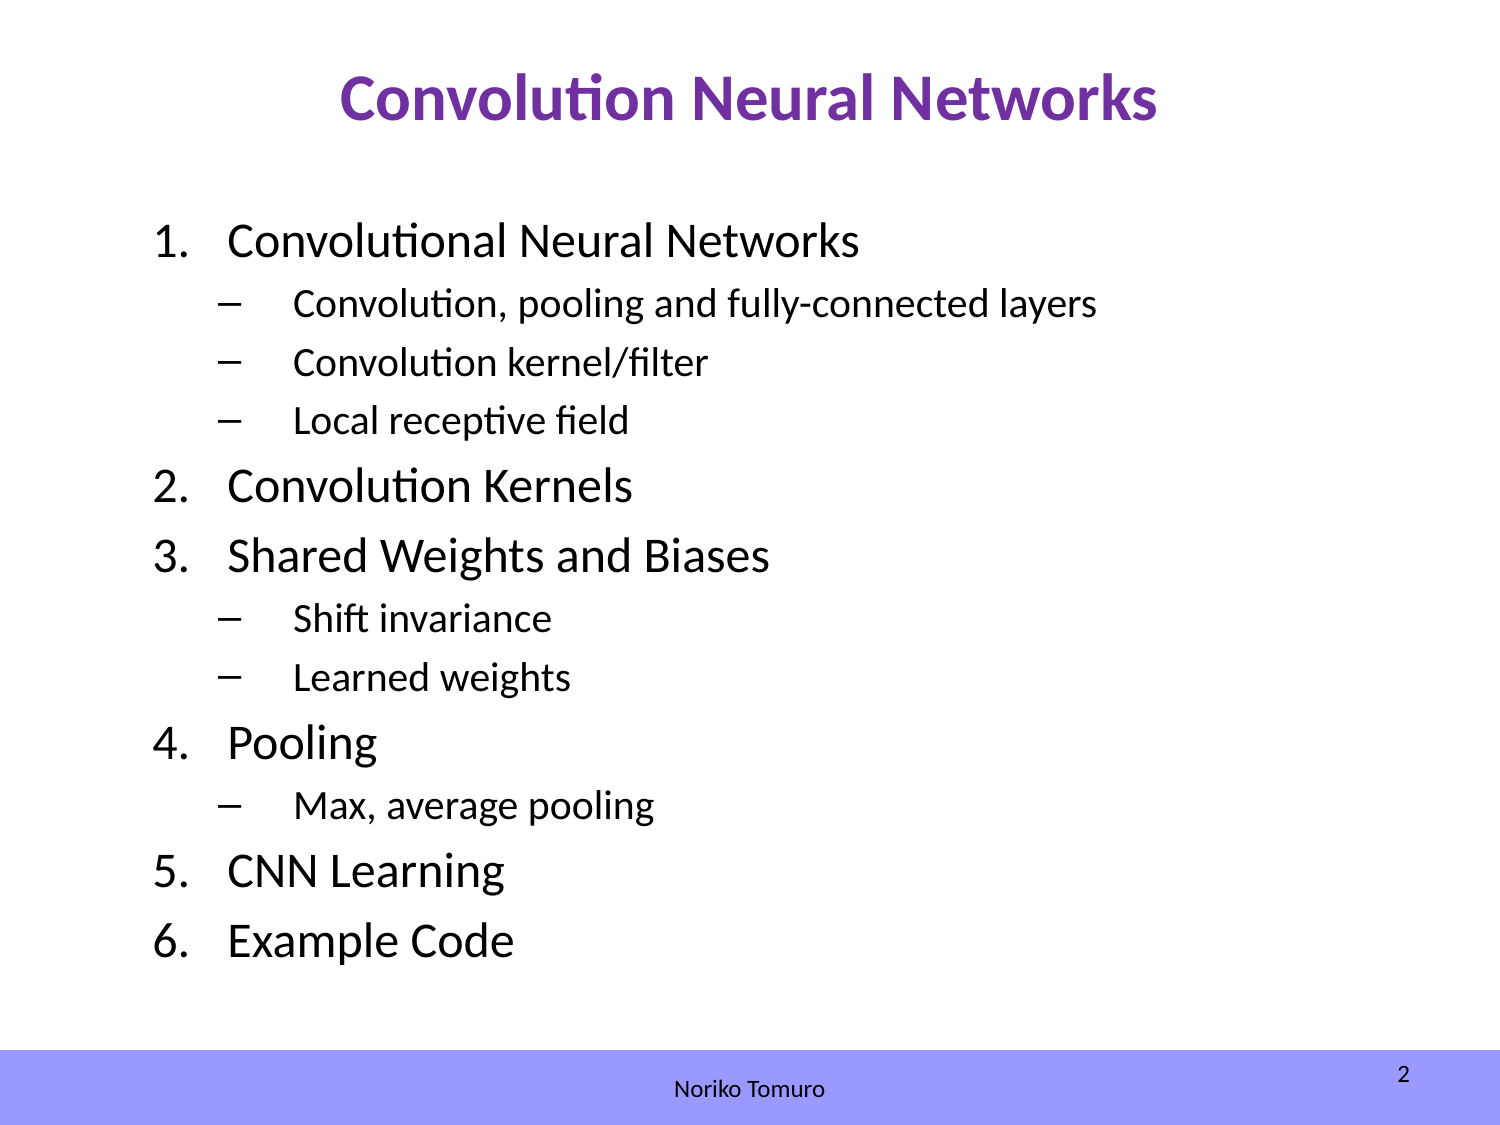

# Convolution Neural Networks
Convolutional Neural Networks
Convolution, pooling and fully-connected layers
Convolution kernel/filter
Local receptive field
Convolution Kernels
Shared Weights and Biases
Shift invariance
Learned weights
Pooling
Max, average pooling
CNN Learning
Example Code

2
Noriko Tomuro